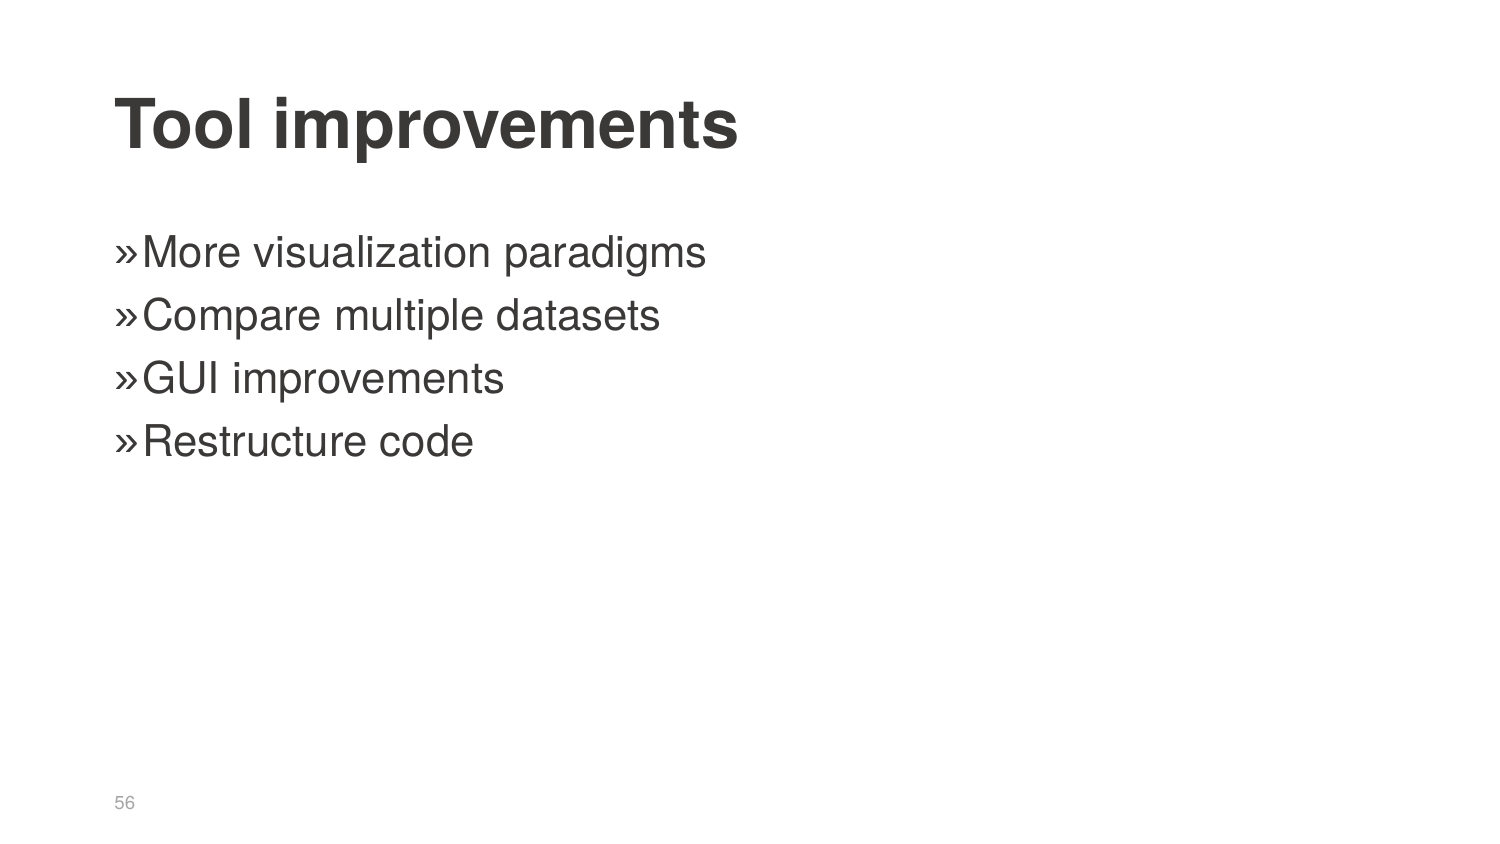

# Tool improvements
More visualization paradigms
Compare multiple datasets
GUI improvements
Restructure code
56